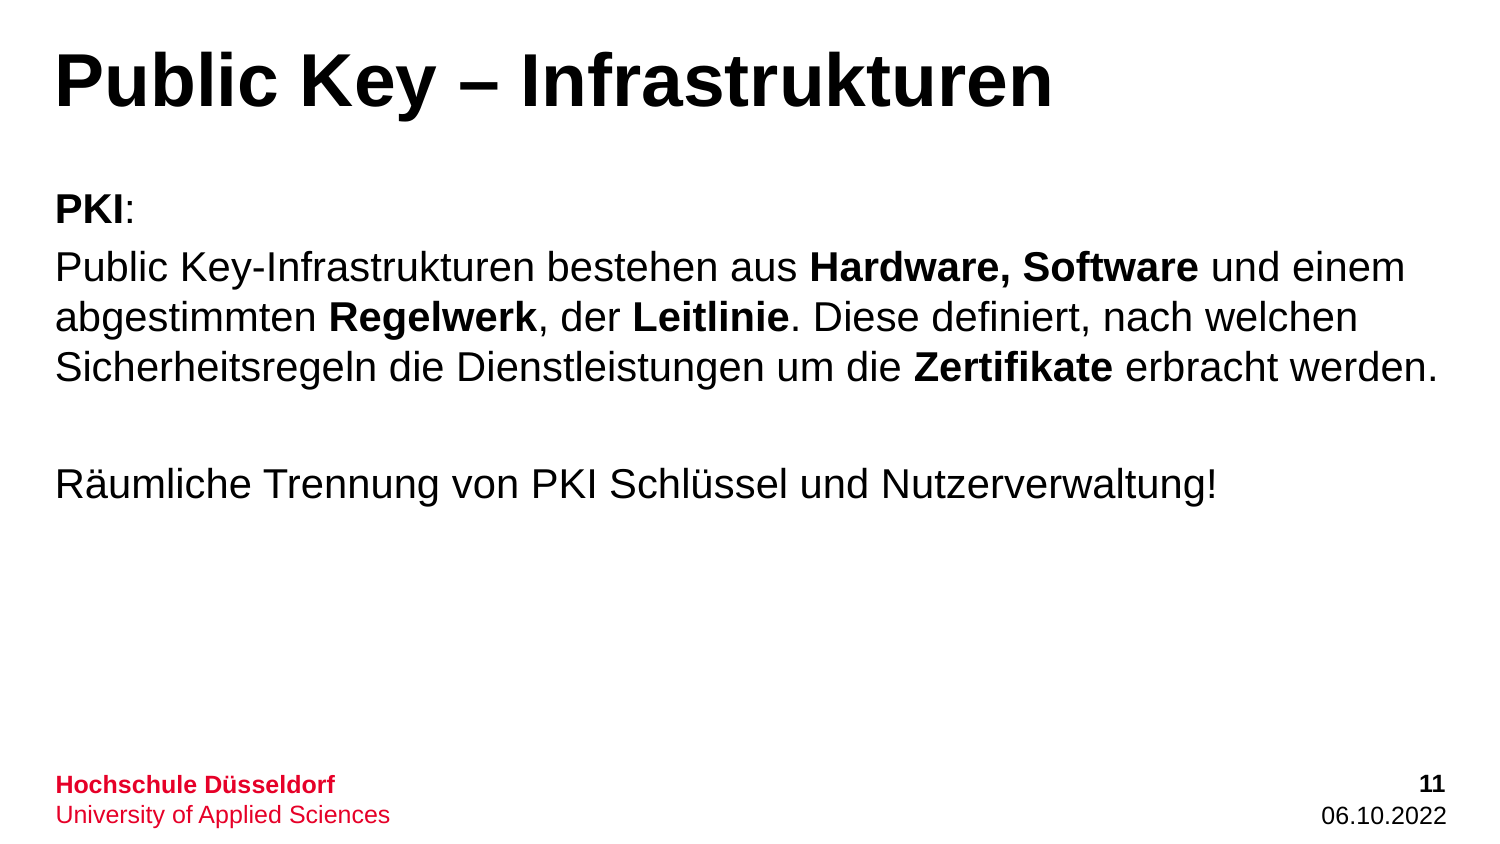

# Public Key – Infrastrukturen
PKI:
Public Key-Infrastrukturen bestehen aus Hardware, Software und einem abgestimmten Regelwerk, der Leitlinie. Diese definiert, nach welchen Sicherheitsregeln die Dienstleistungen um die Zertifikate erbracht werden.

Räumliche Trennung von PKI Schlüssel und Nutzerverwaltung!
11

06.10.2022